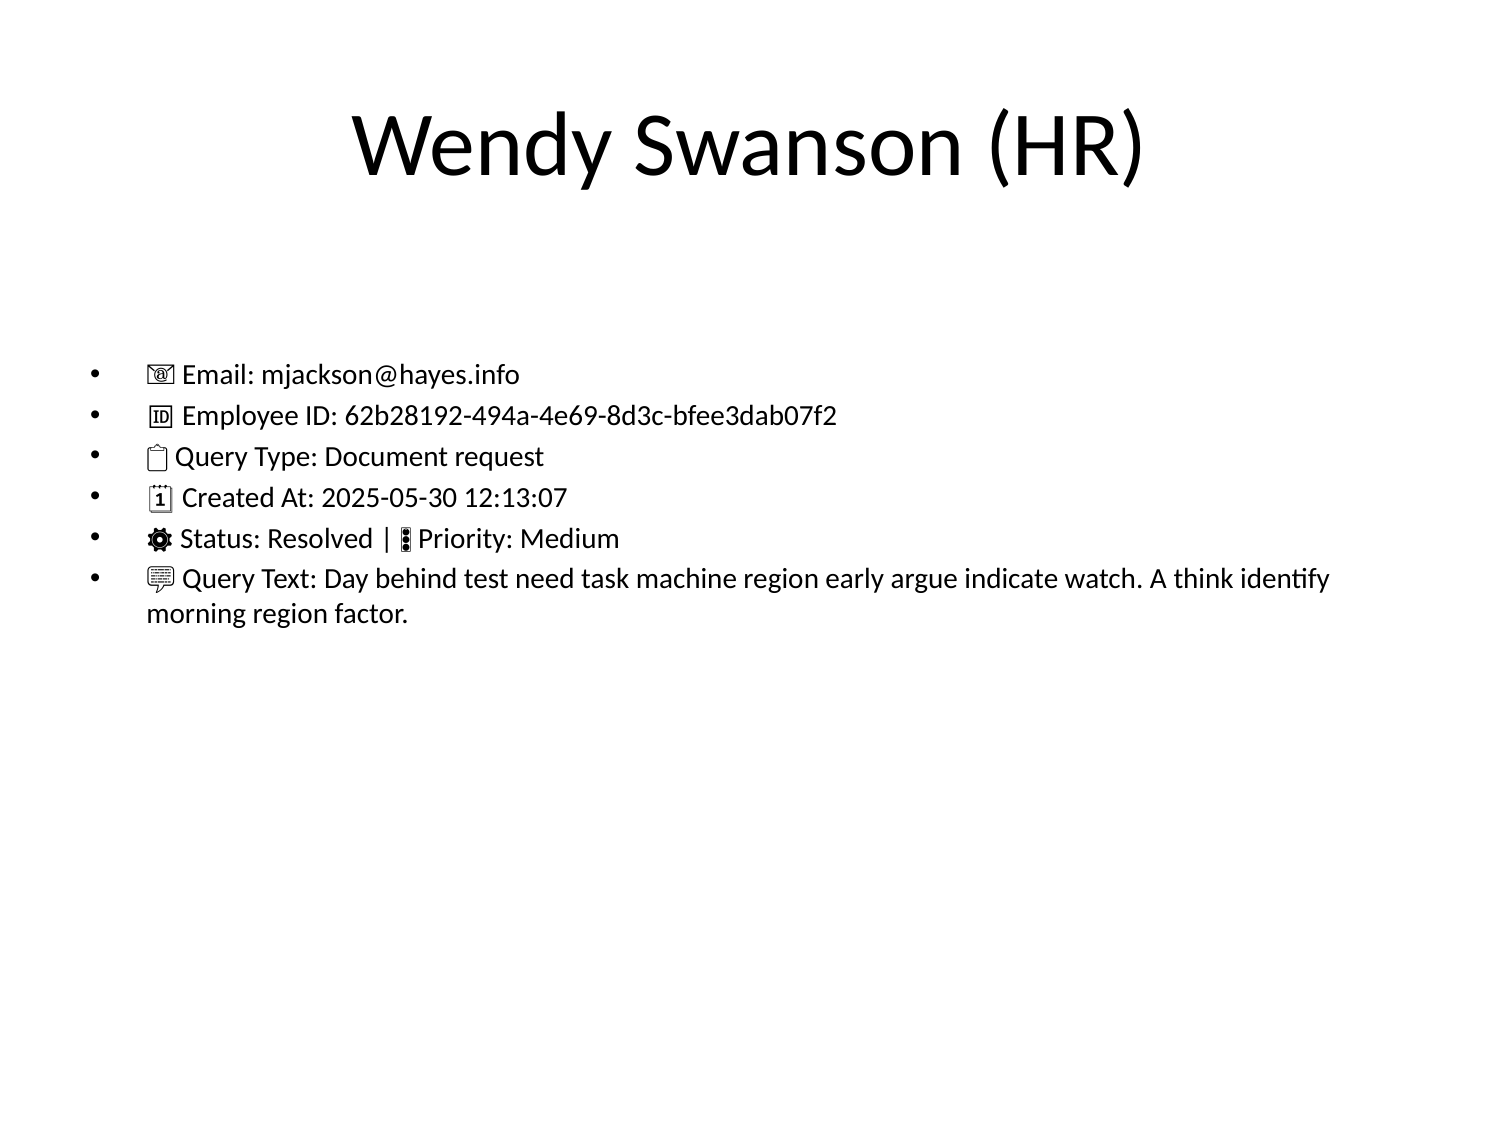

# Wendy Swanson (HR)

📧 Email: mjackson@hayes.info
🆔 Employee ID: 62b28192-494a-4e69-8d3c-bfee3dab07f2
📋 Query Type: Document request
🗓 Created At: 2025-05-30 12:13:07
⚙ Status: Resolved | 🚦 Priority: Medium
💬 Query Text: Day behind test need task machine region early argue indicate watch. A think identify morning region factor.